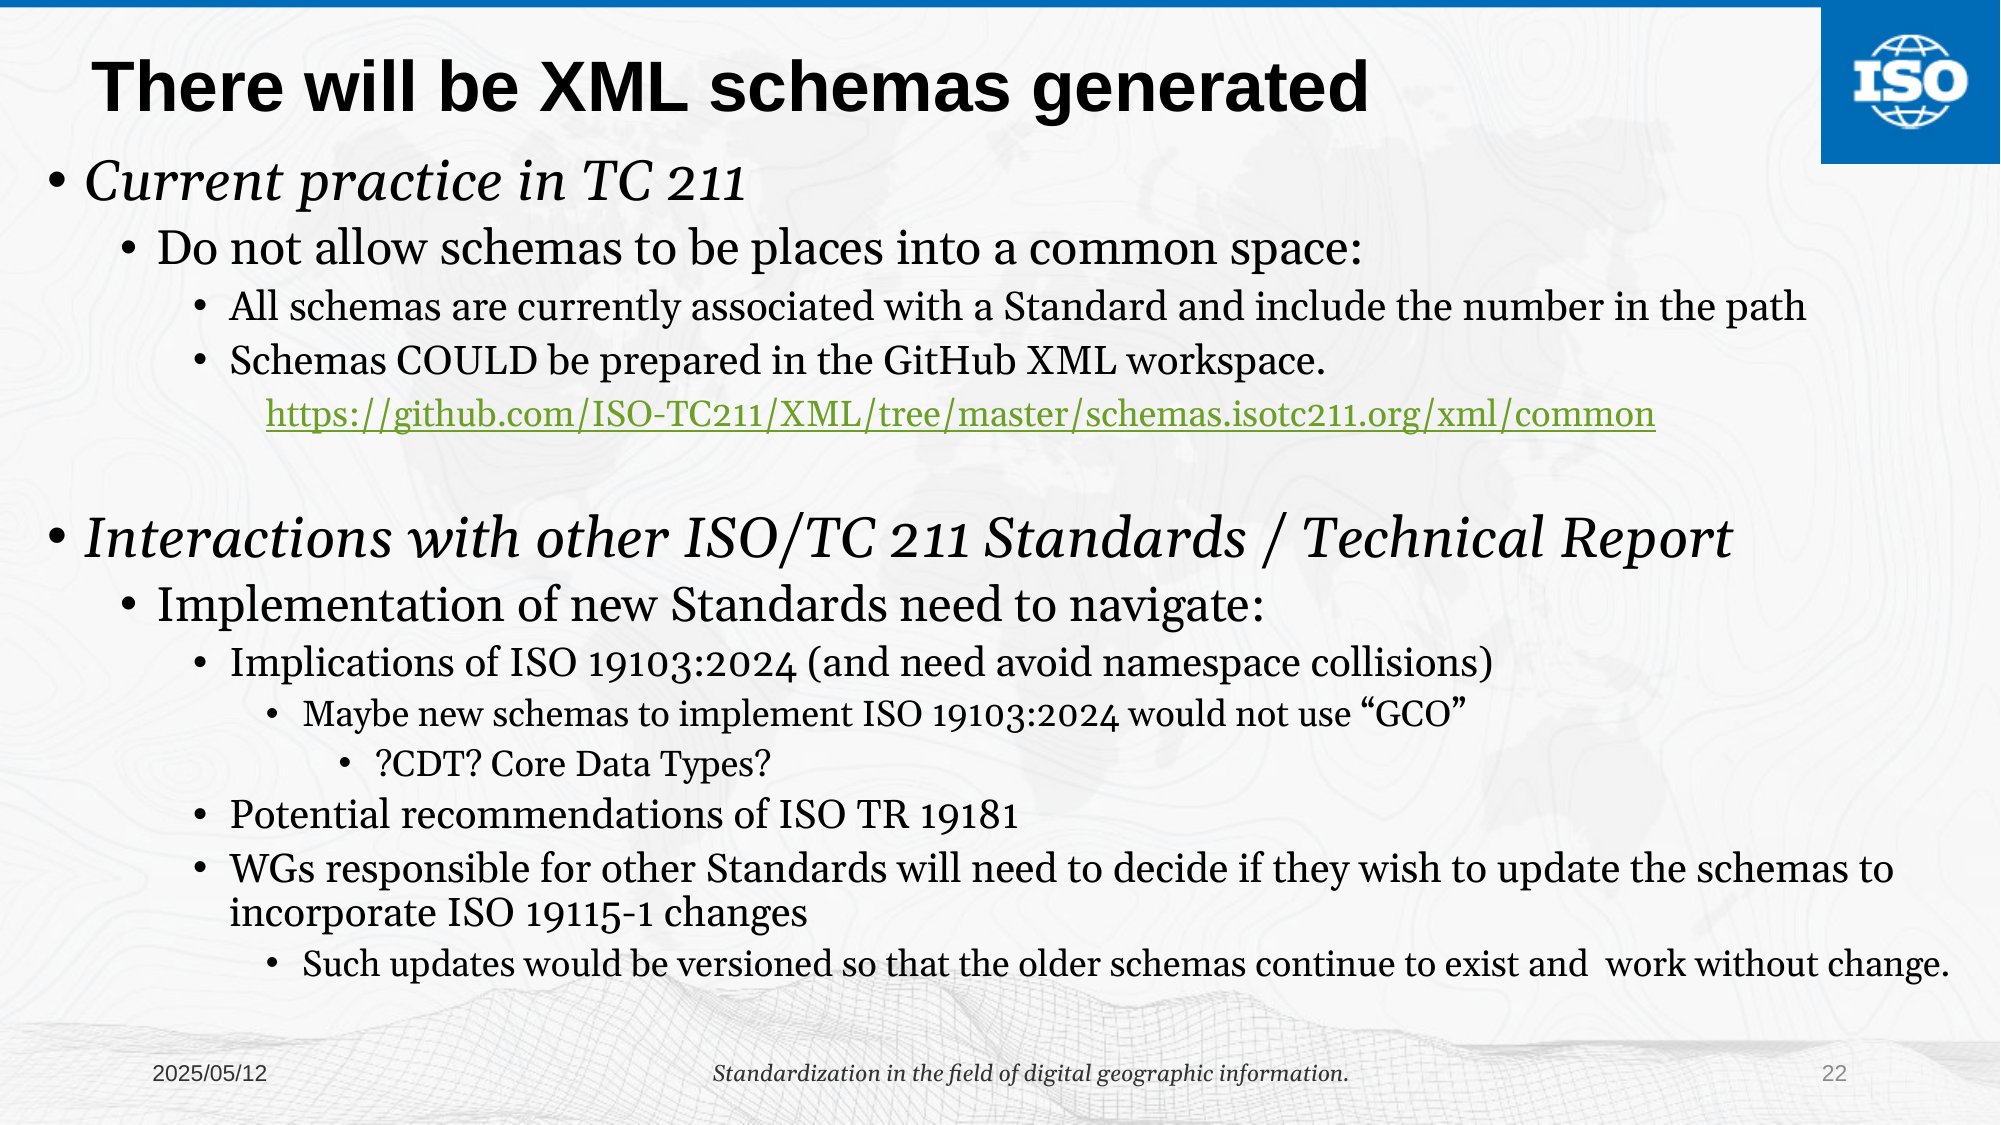

# There will be XML schemas generated
Current practice in TC 211
Do not allow schemas to be places into a common space:
All schemas are currently associated with a Standard and include the number in the path
Schemas COULD be prepared in the GitHub XML workspace.
https://github.com/ISO-TC211/XML/tree/master/schemas.isotc211.org/xml/common

Interactions with other ISO/TC 211 Standards / Technical Report
Implementation of new Standards need to navigate:
Implications of ISO 19103:2024 (and need avoid namespace collisions)
Maybe new schemas to implement ISO 19103:2024 would not use “GCO”
?CDT? Core Data Types?
Potential recommendations of ISO TR 19181
WGs responsible for other Standards will need to decide if they wish to update the schemas to incorporate ISO 19115-1 changes
Such updates would be versioned so that the older schemas continue to exist and  work without change.

2025/05/12
Standardization in the field of digital geographic information.
22